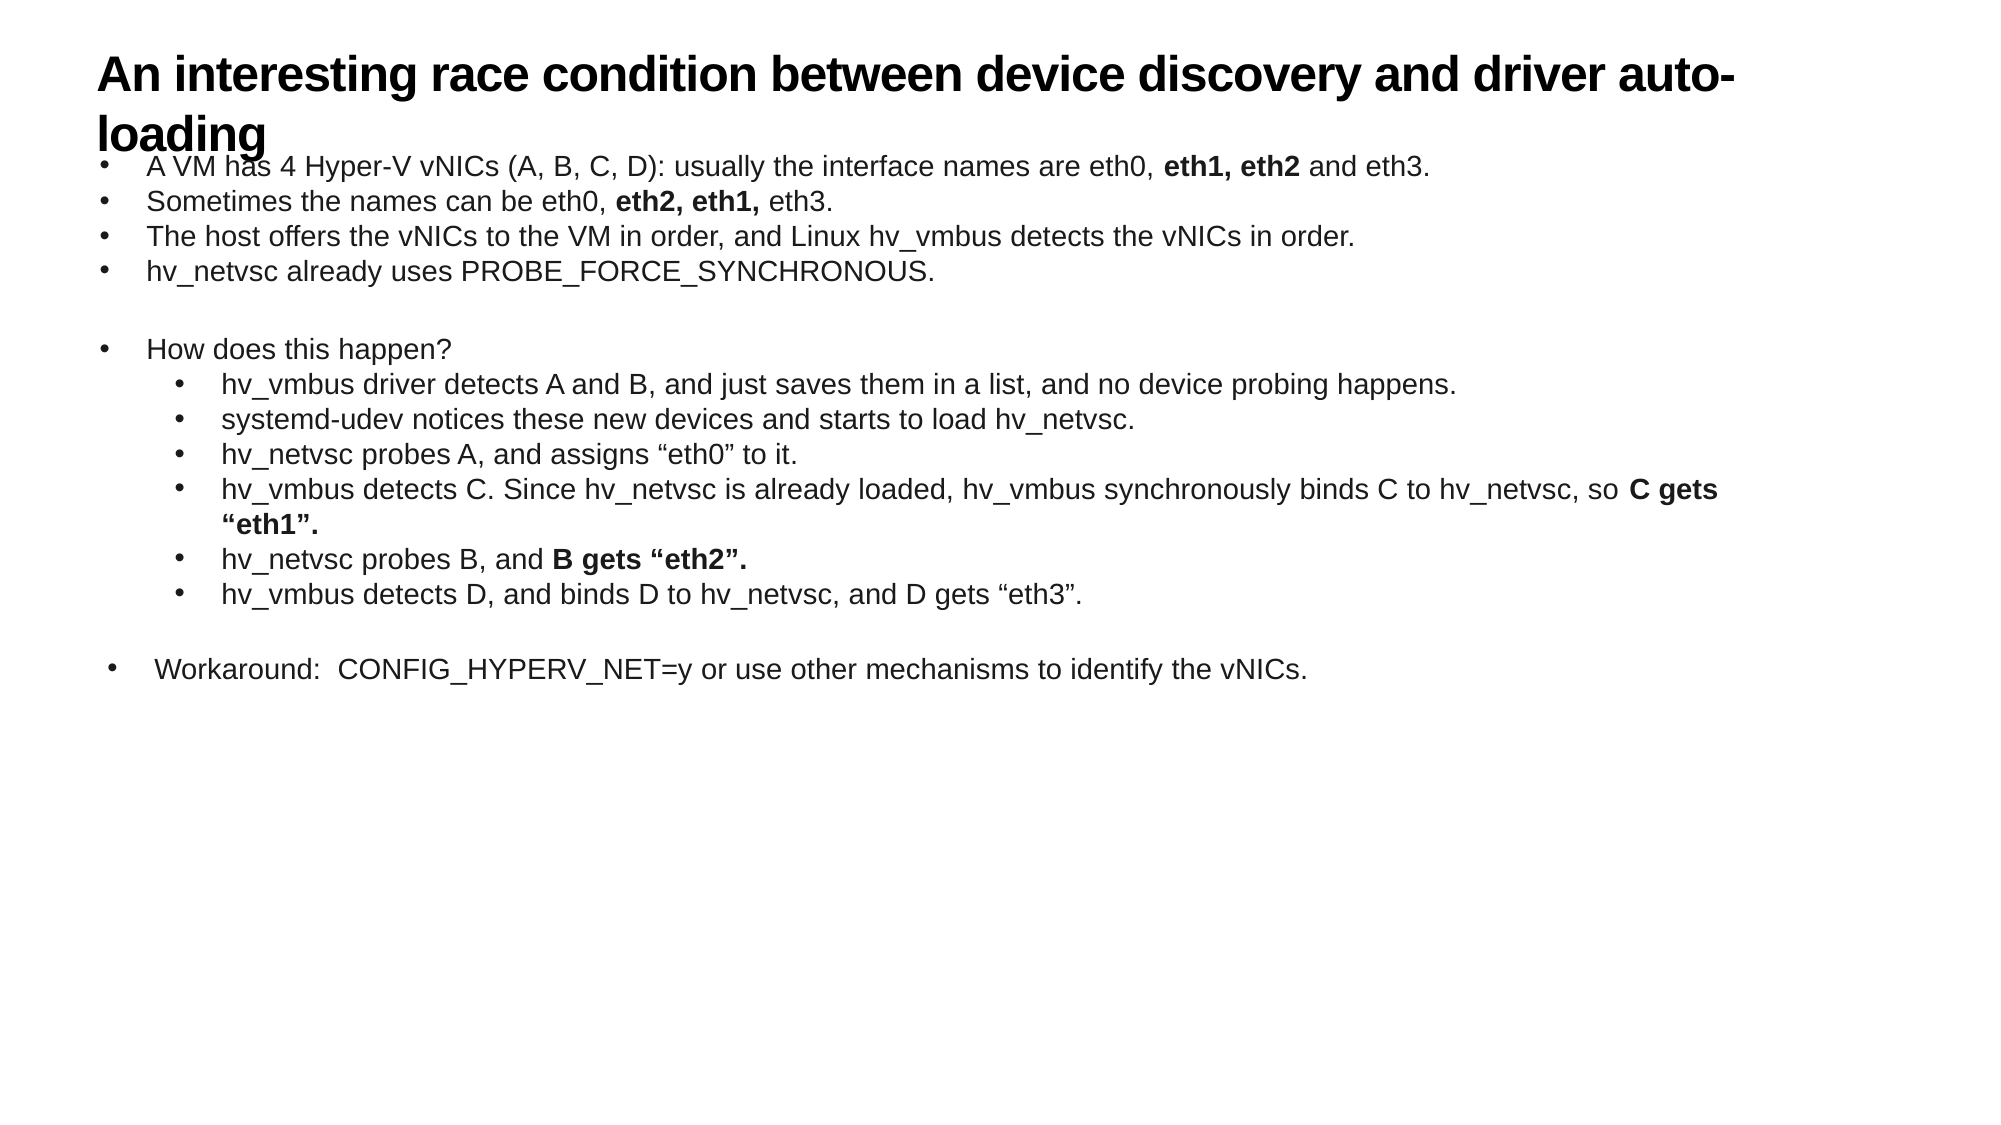

# An interesting race condition between device discovery and driver auto-loading
A VM has 4 Hyper-V vNICs (A, B, C, D): usually the interface names are eth0, eth1, eth2 and eth3.
Sometimes the names can be eth0, eth2, eth1, eth3.
The host offers the vNICs to the VM in order, and Linux hv_vmbus detects the vNICs in order.
hv_netvsc already uses PROBE_FORCE_SYNCHRONOUS.

How does this happen?
hv_vmbus driver detects A and B, and just saves them in a list, and no device probing happens.
systemd-udev notices these new devices and starts to load hv_netvsc.
hv_netvsc probes A, and assigns “eth0” to it.
hv_vmbus detects C. Since hv_netvsc is already loaded, hv_vmbus synchronously binds C to hv_netvsc, so C gets “eth1”.
hv_netvsc probes B, and B gets “eth2”.
hv_vmbus detects D, and binds D to hv_netvsc, and D gets “eth3”.

Workaround:  CONFIG_HYPERV_NET=y or use other mechanisms to identify the vNICs.